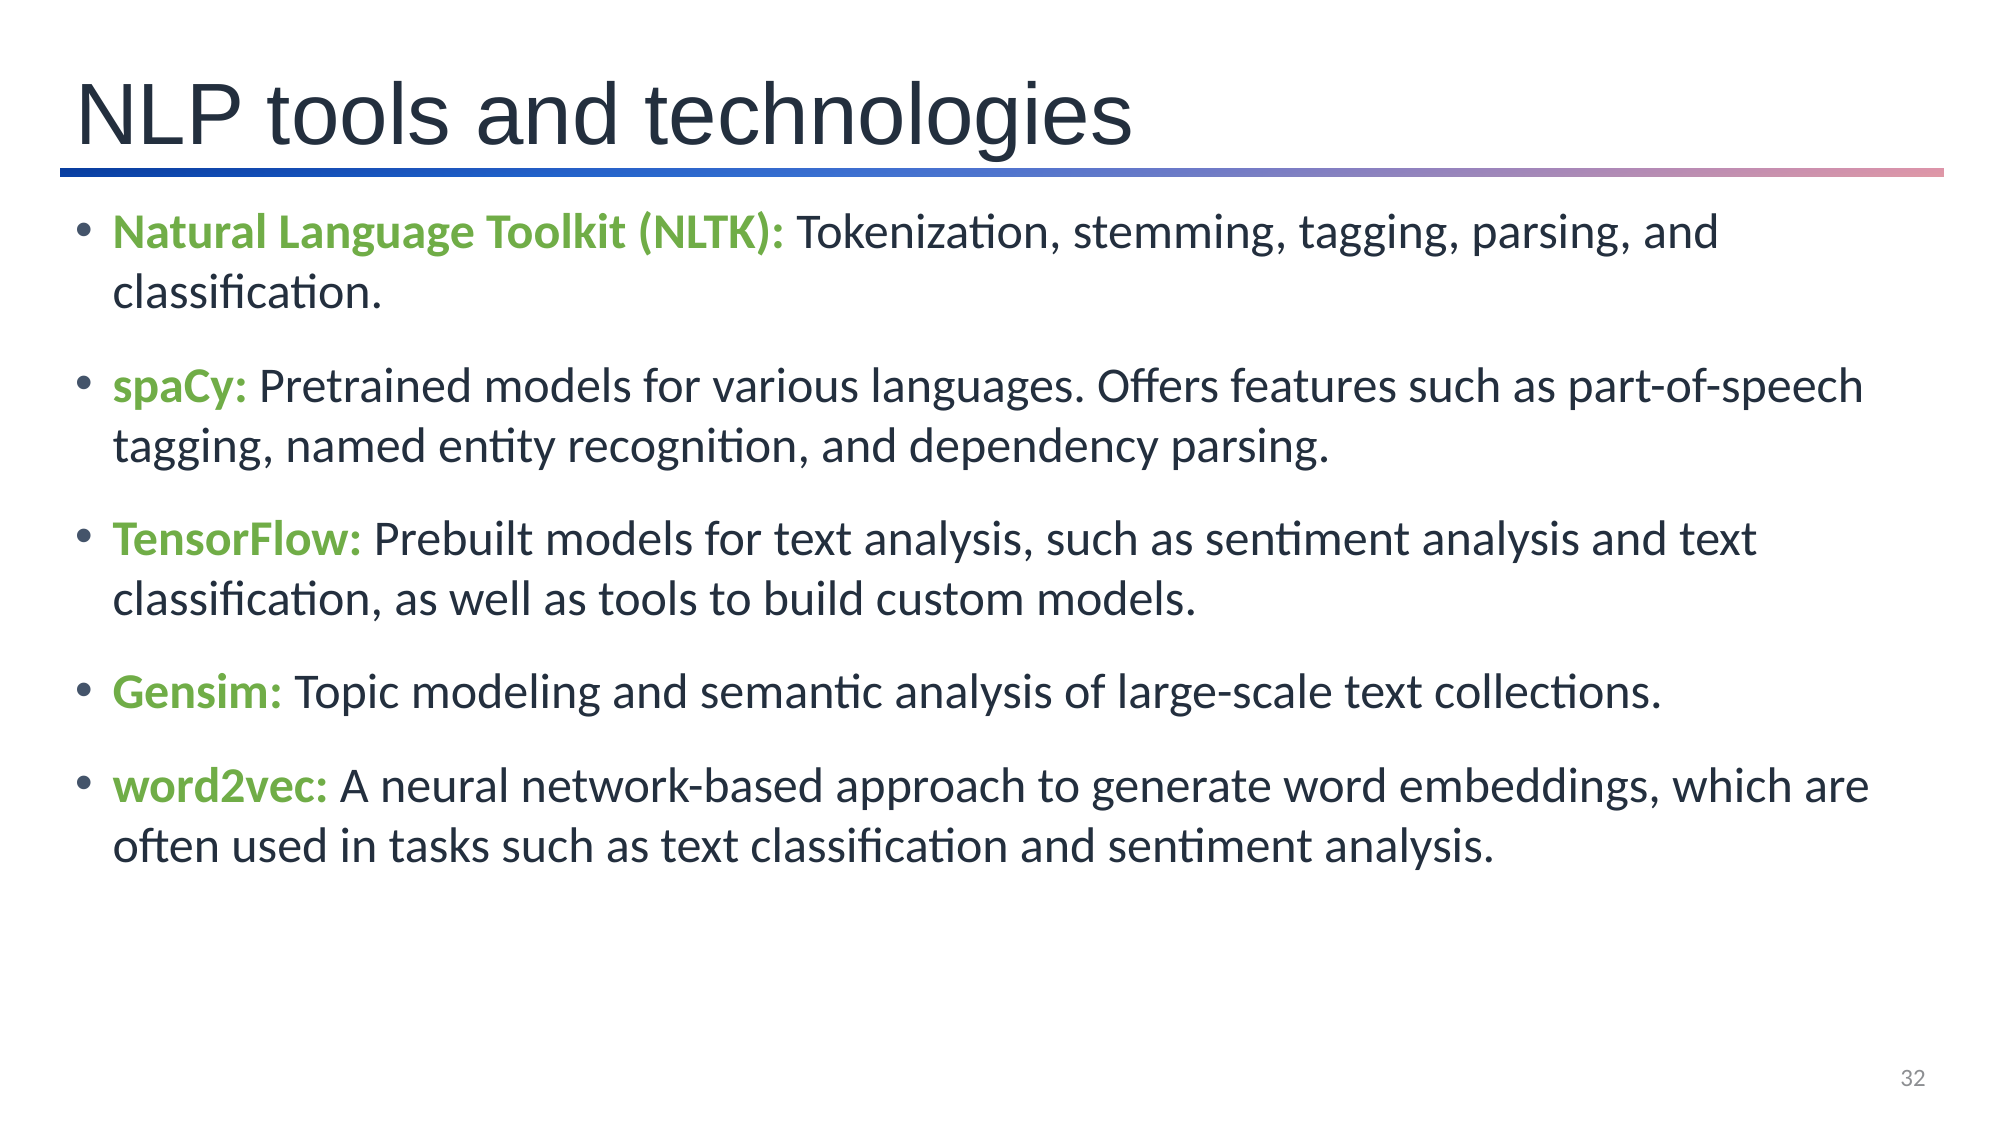

NLP tools and technologies
Natural Language Toolkit (NLTK): Tokenization, stemming, tagging, parsing, and classification.
spaCy: Pretrained models for various languages. Offers features such as part-of-speech tagging, named entity recognition, and dependency parsing.
TensorFlow: Prebuilt models for text analysis, such as sentiment analysis and text classification, as well as tools to build custom models.
Gensim: Topic modeling and semantic analysis of large-scale text collections.
word2vec: A neural network-based approach to generate word embeddings, which are often used in tasks such as text classification and sentiment analysis.
32